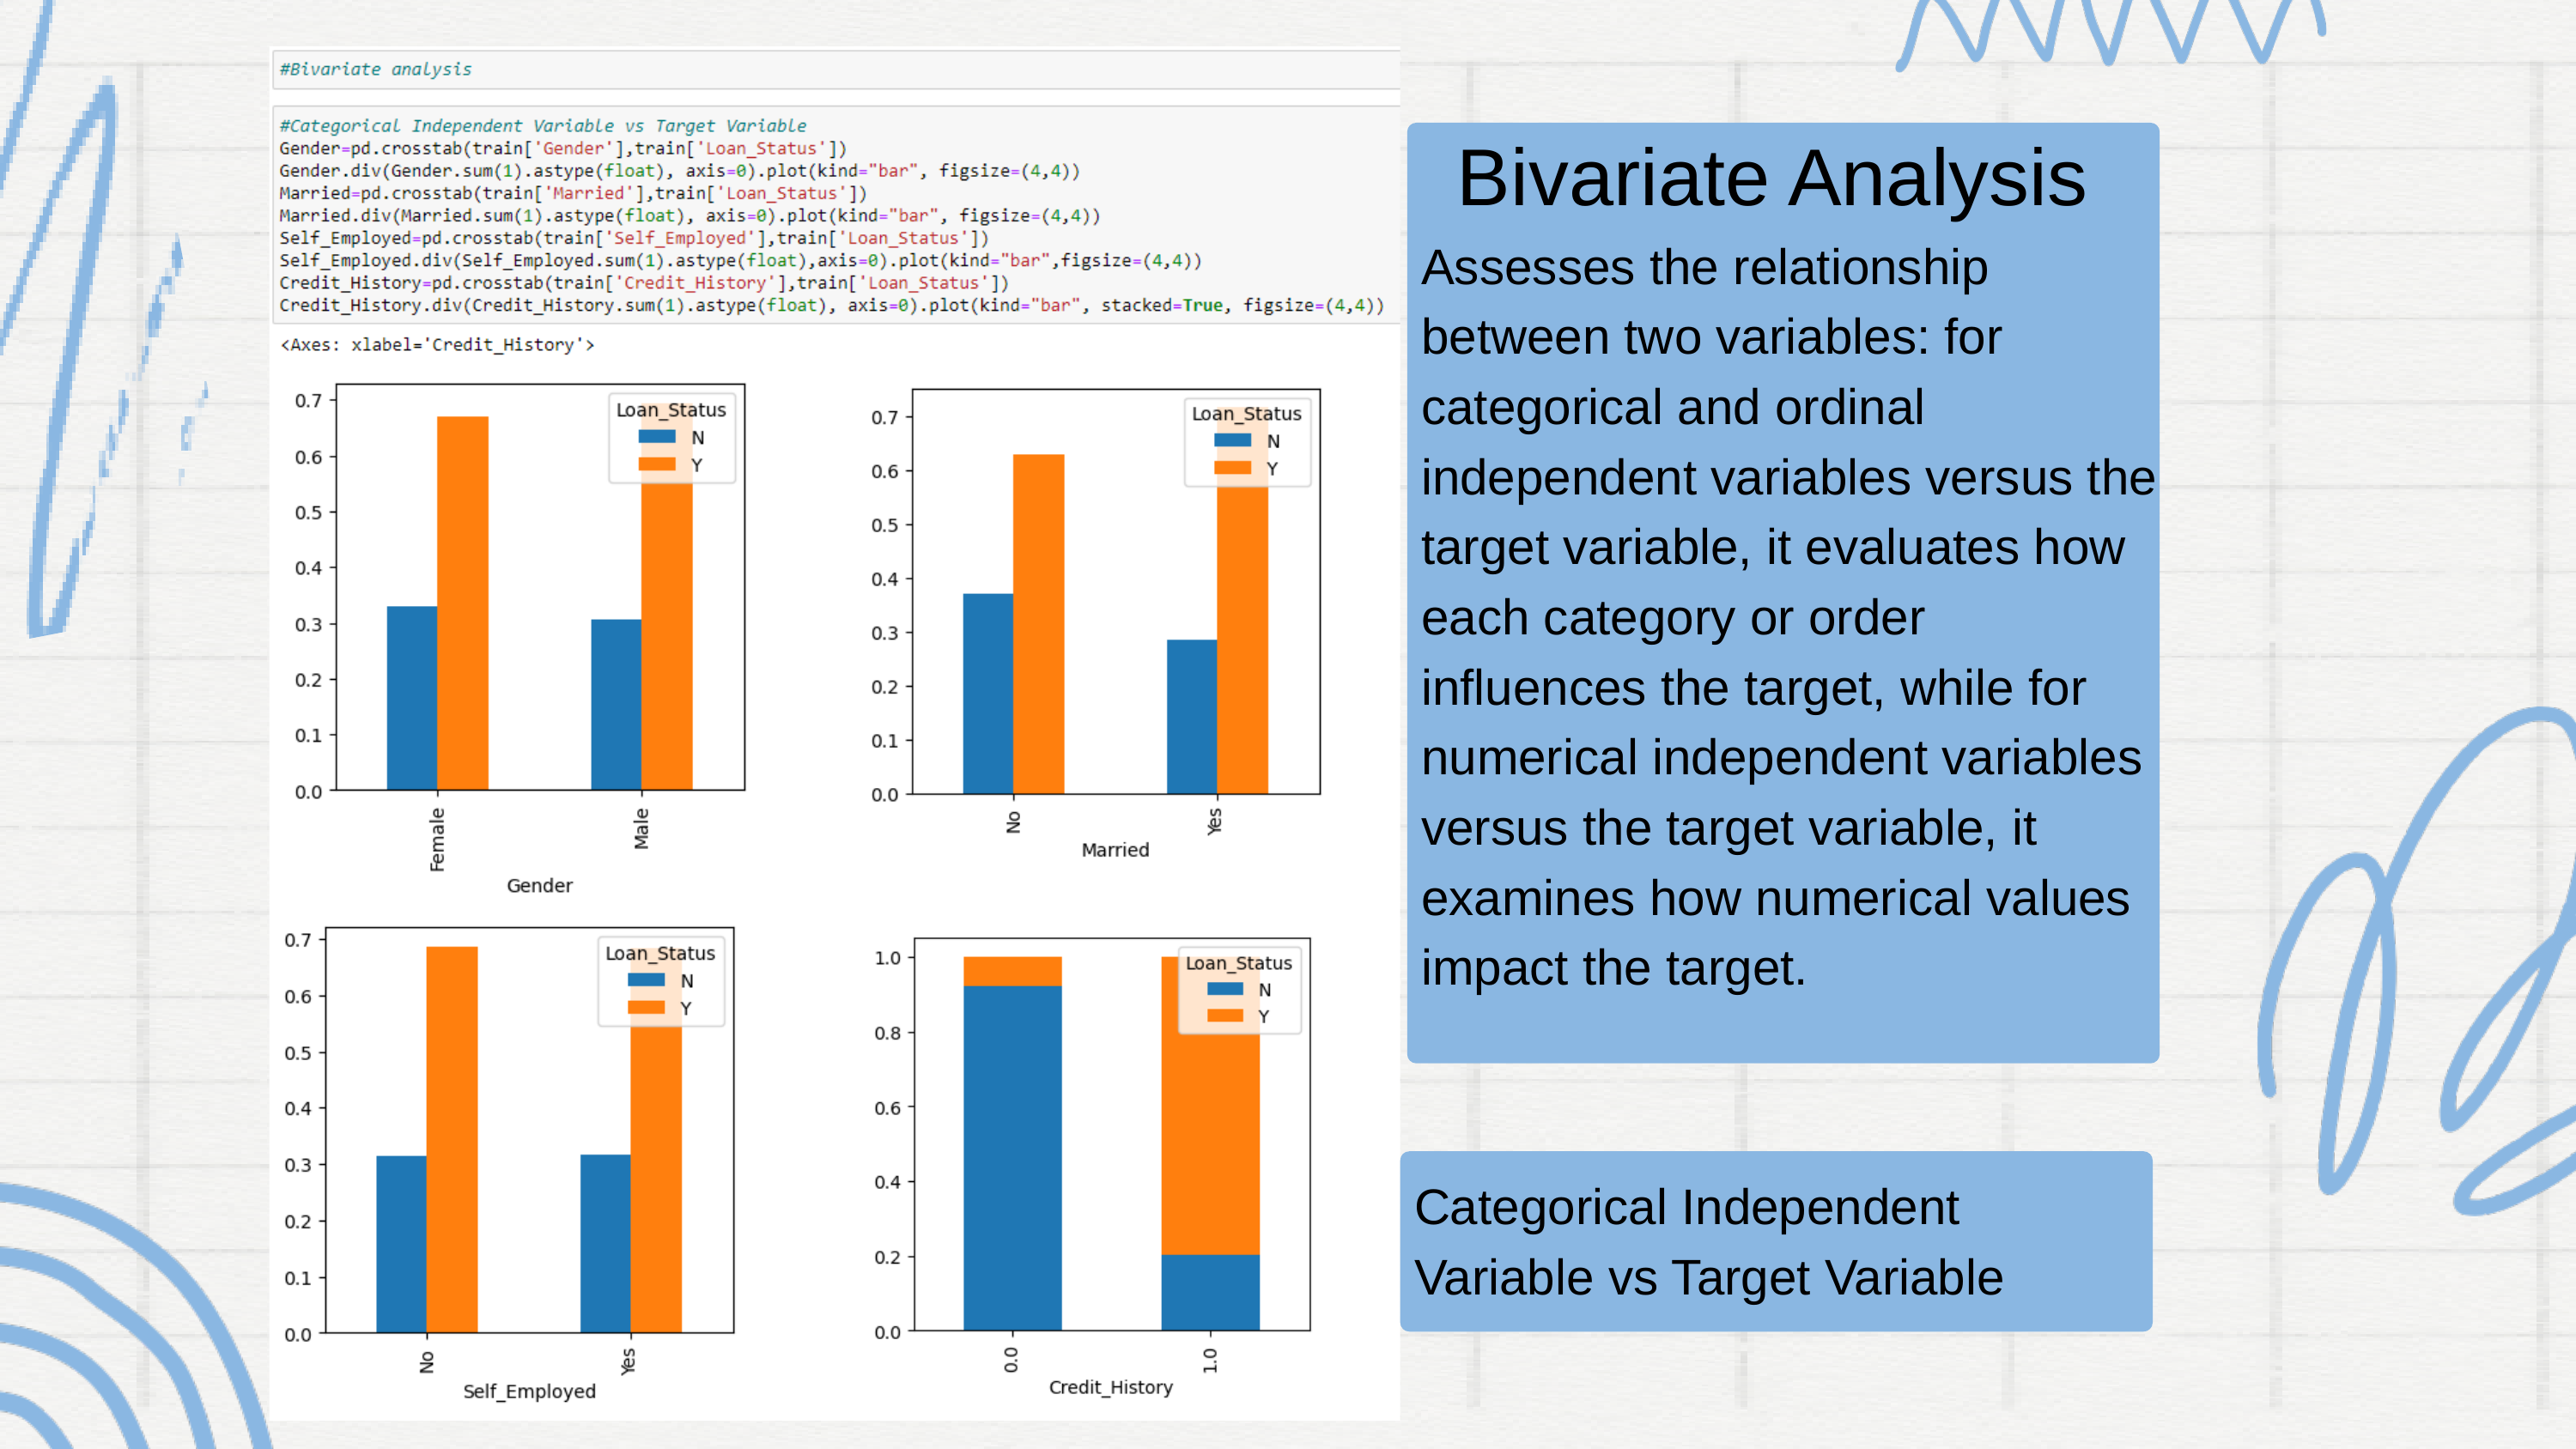

Bivariate Analysis

Assesses the relationship between two variables: for categorical and ordinal independent variables versus the target variable, it evaluates how each category or order influences the target, while for numerical independent variables versus the target variable, it examines how numerical values impact the target.

Categorical Independent Variable vs Target Variable